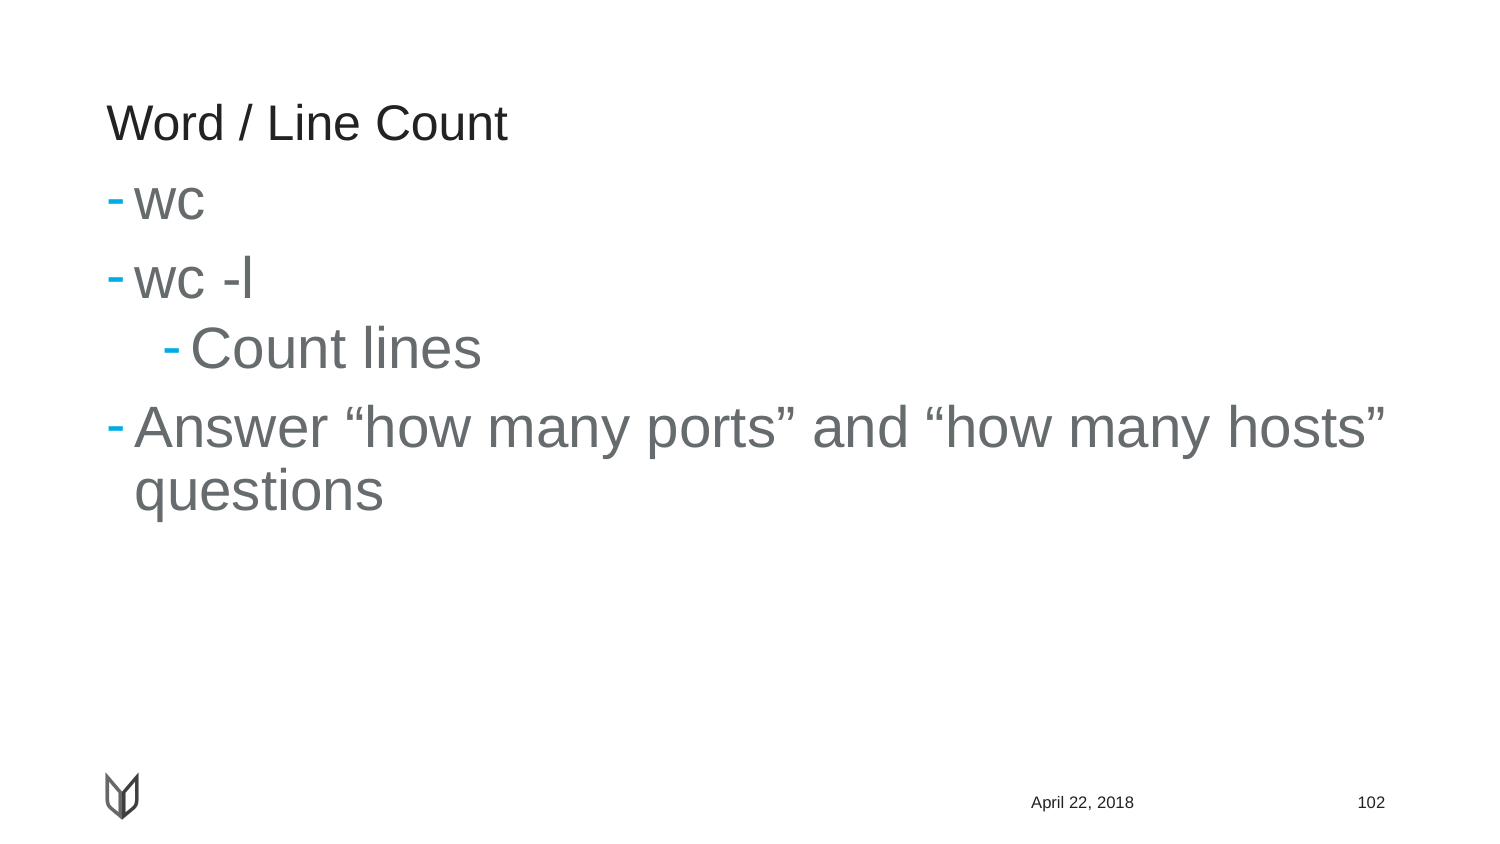

# Word / Line Count
wc
wc -l
Count lines
Answer “how many ports” and “how many hosts” questions

April 22, 2018
102